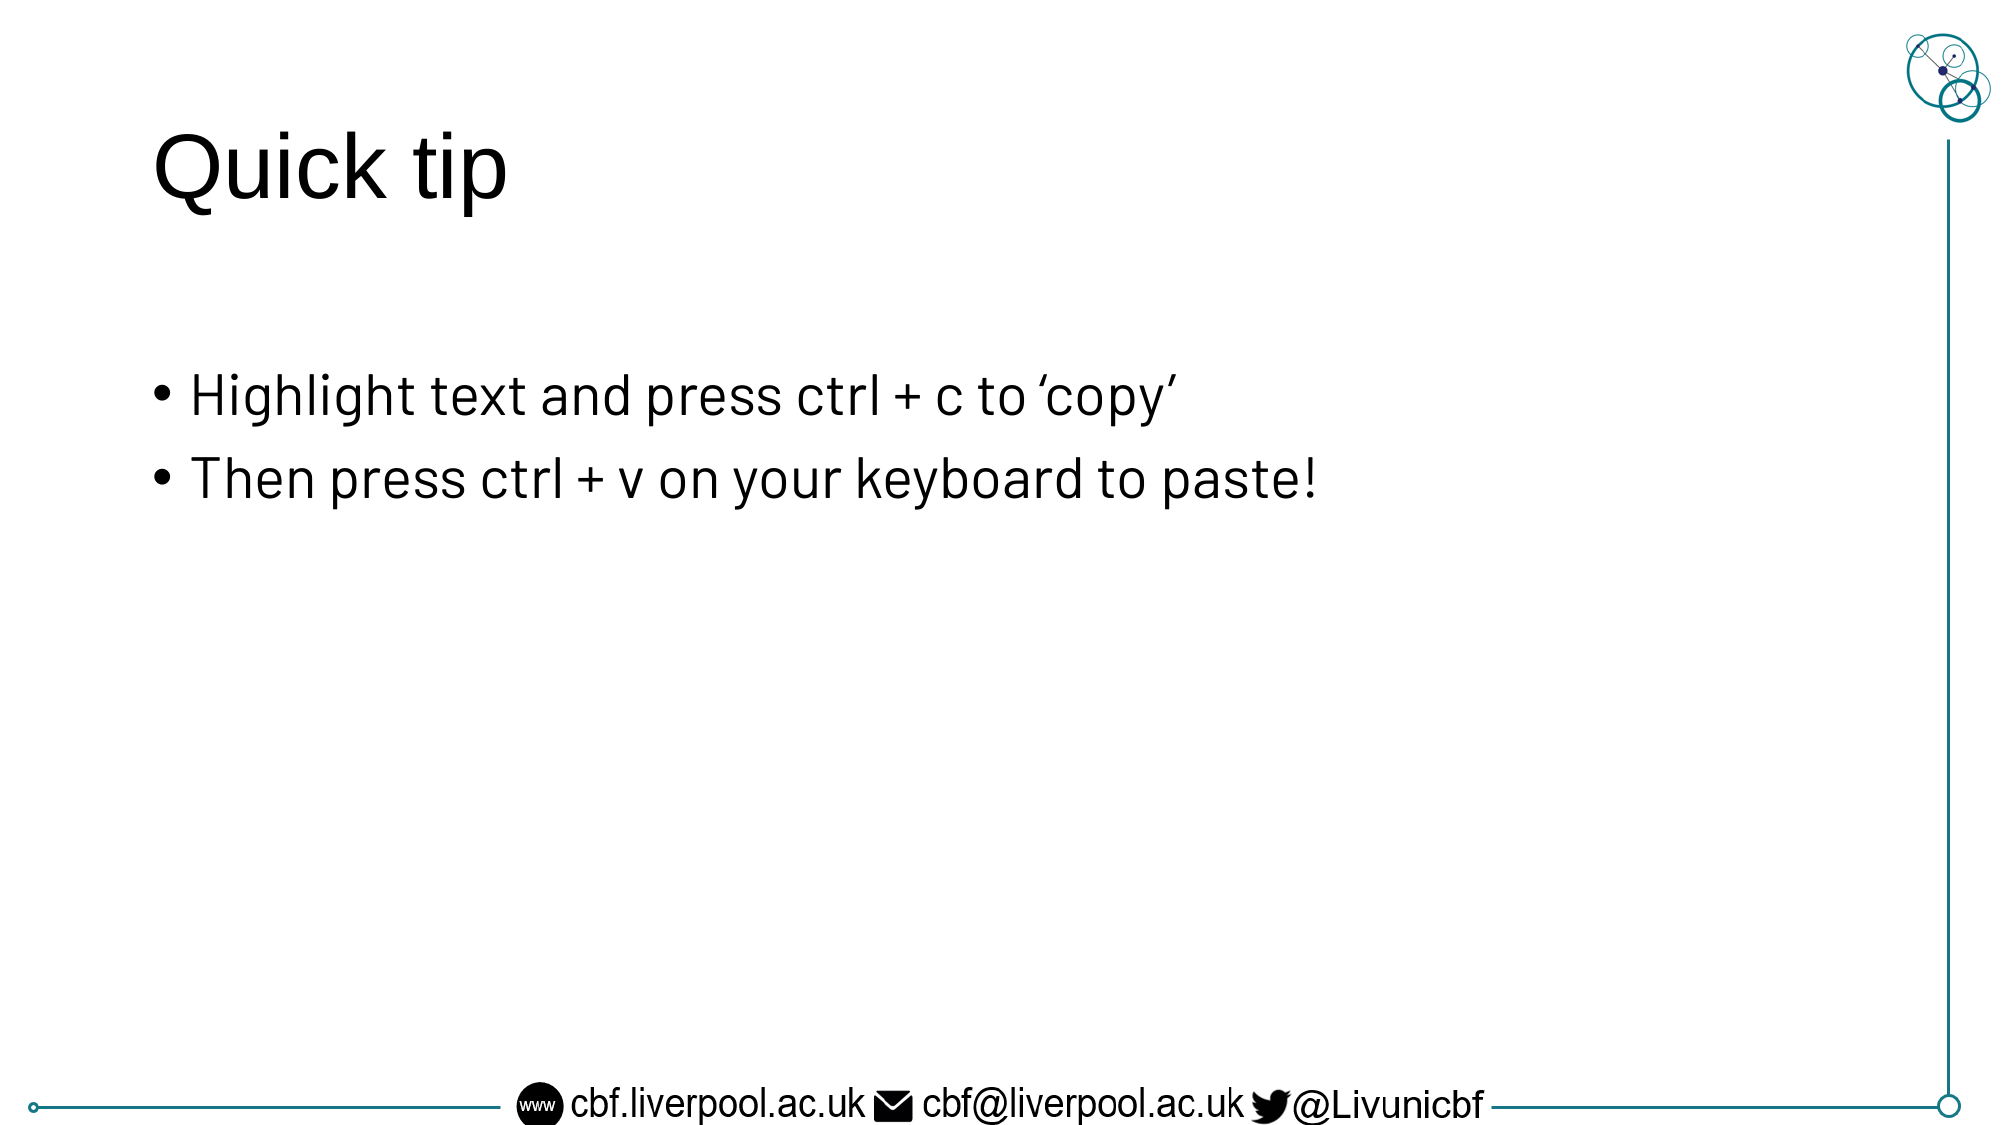

# Quick tip
Highlight text and press ctrl + c to ‘copy’
Then press ctrl + v on your keyboard to paste!